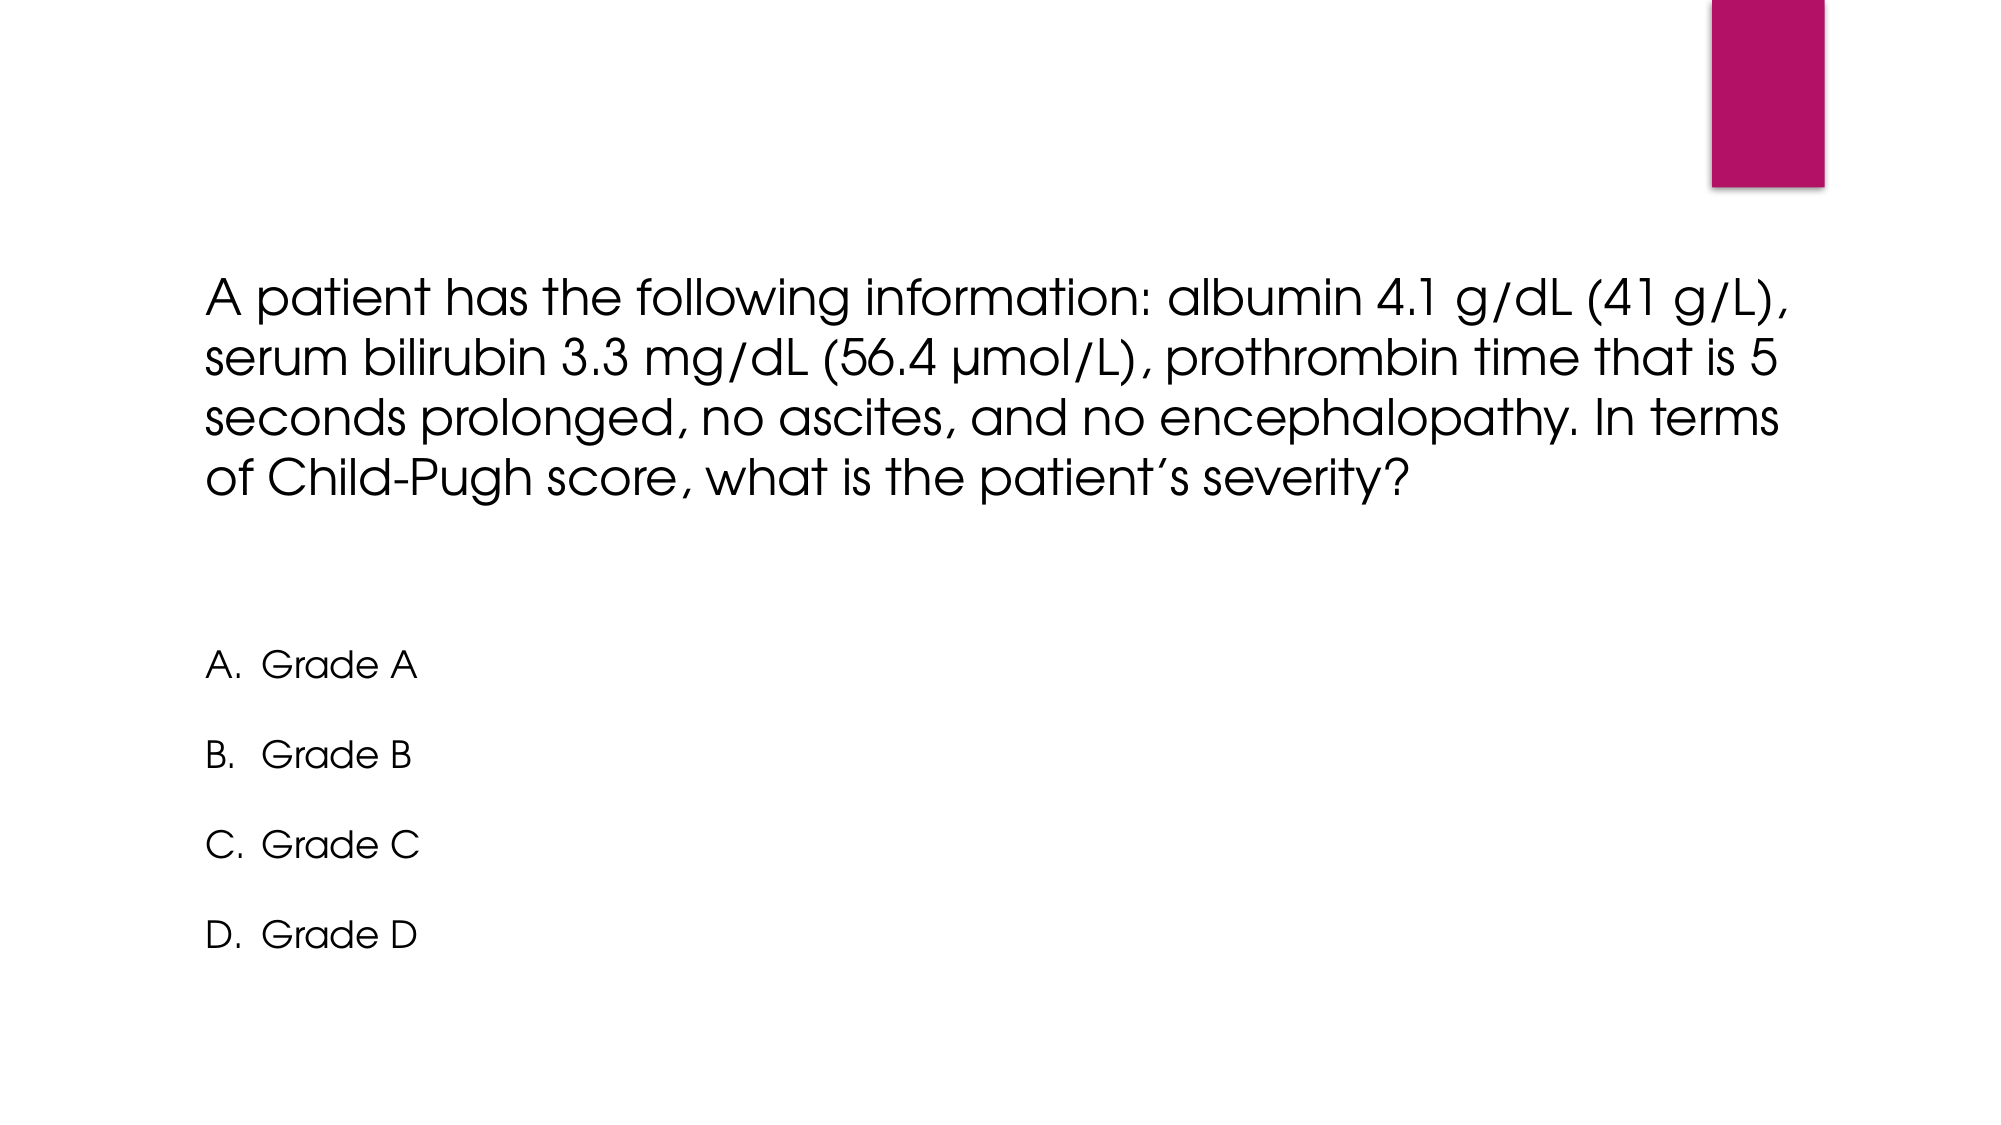

A patient has the following information: albumin 4.1 g/dL (41 g/L), serum bilirubin 3.3 mg/dL (56.4 µmol/L), prothrombin time that is 5 seconds prolonged, no ascites, and no encephalopathy. In terms of Child-Pugh score, what is the patient’s severity?

Grade A
Grade B
Grade C
Grade D